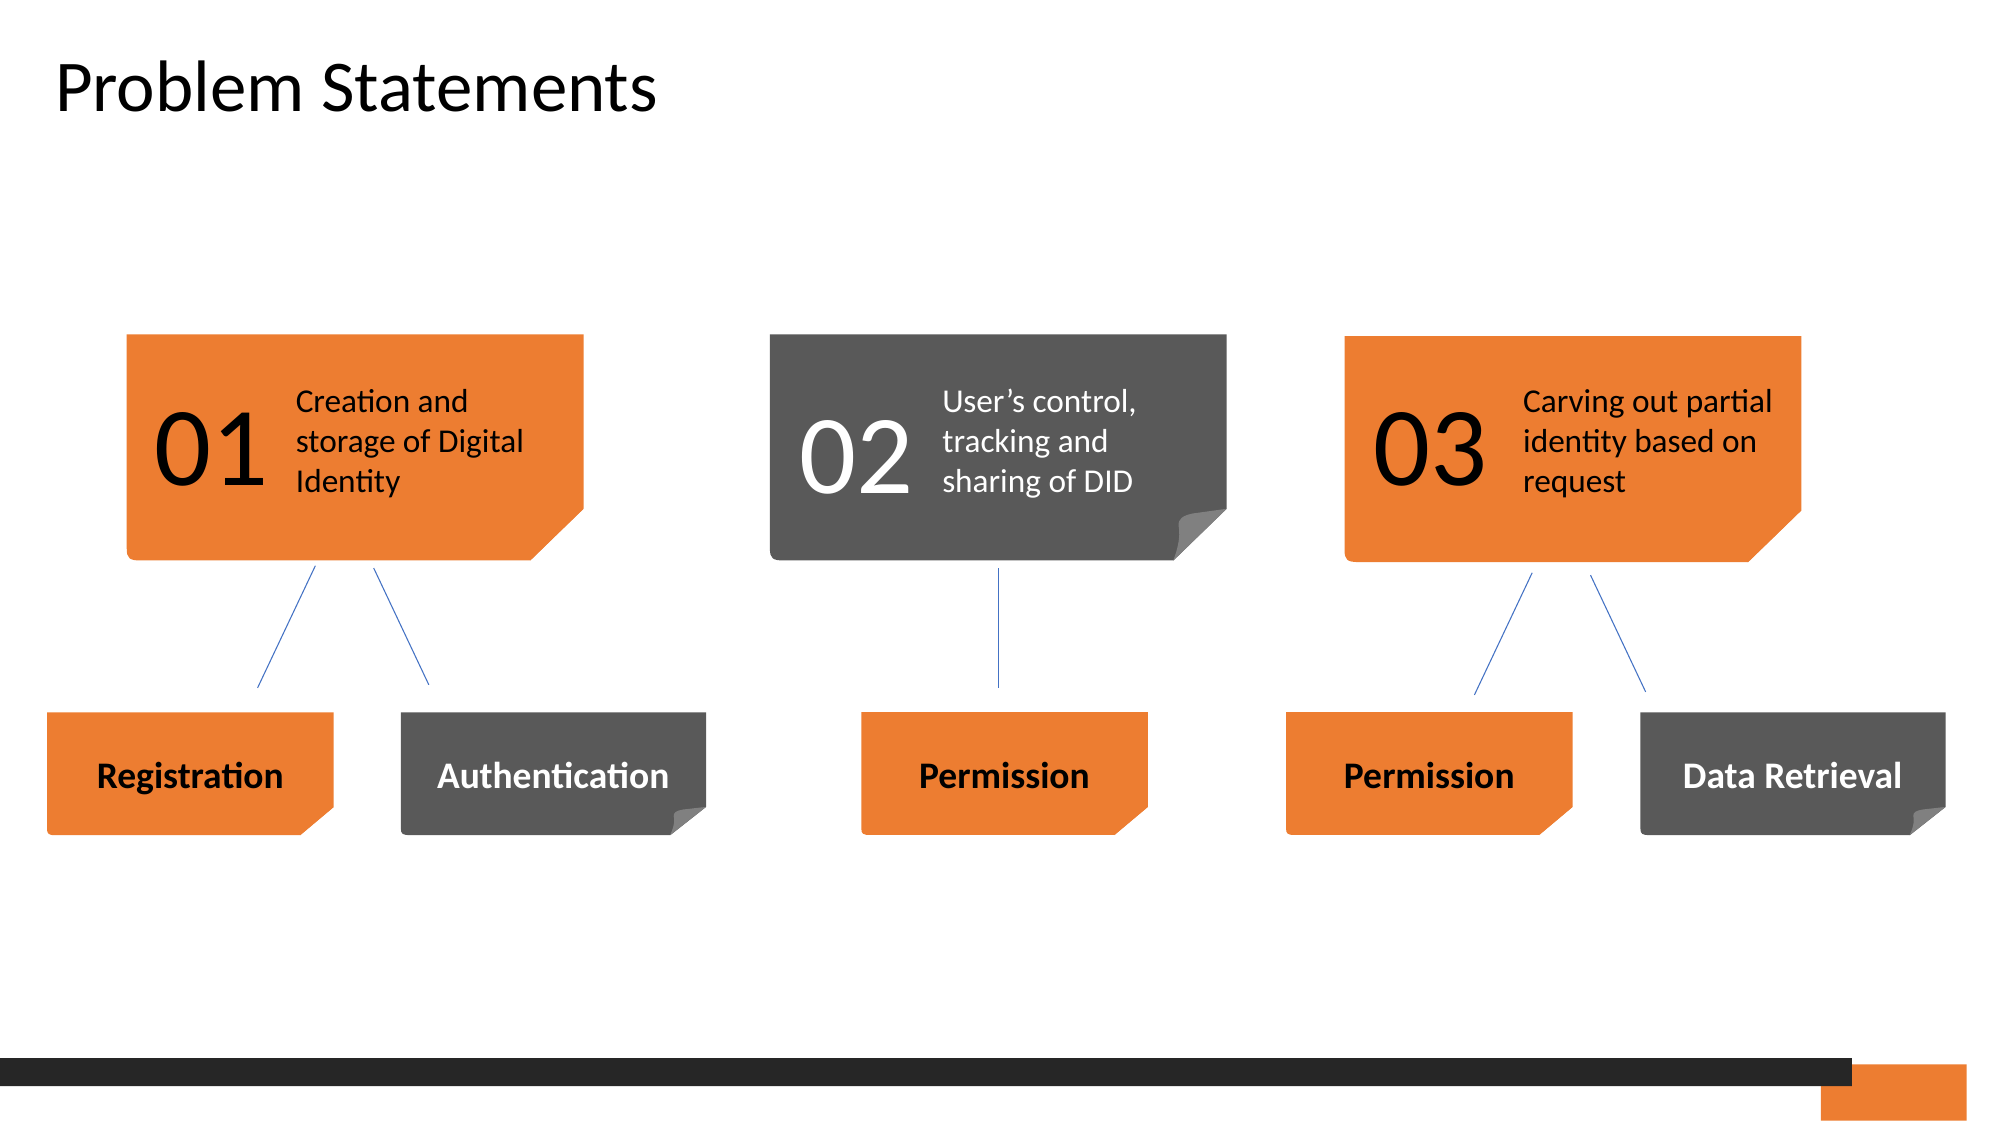

Problem Statements

03
01
Carving out partial identity based on request
Creation and storage of Digital Identity
User’s control, tracking and sharing of DID
02
Permission

Permission

Data Retrieval

Registration

Authentication

6